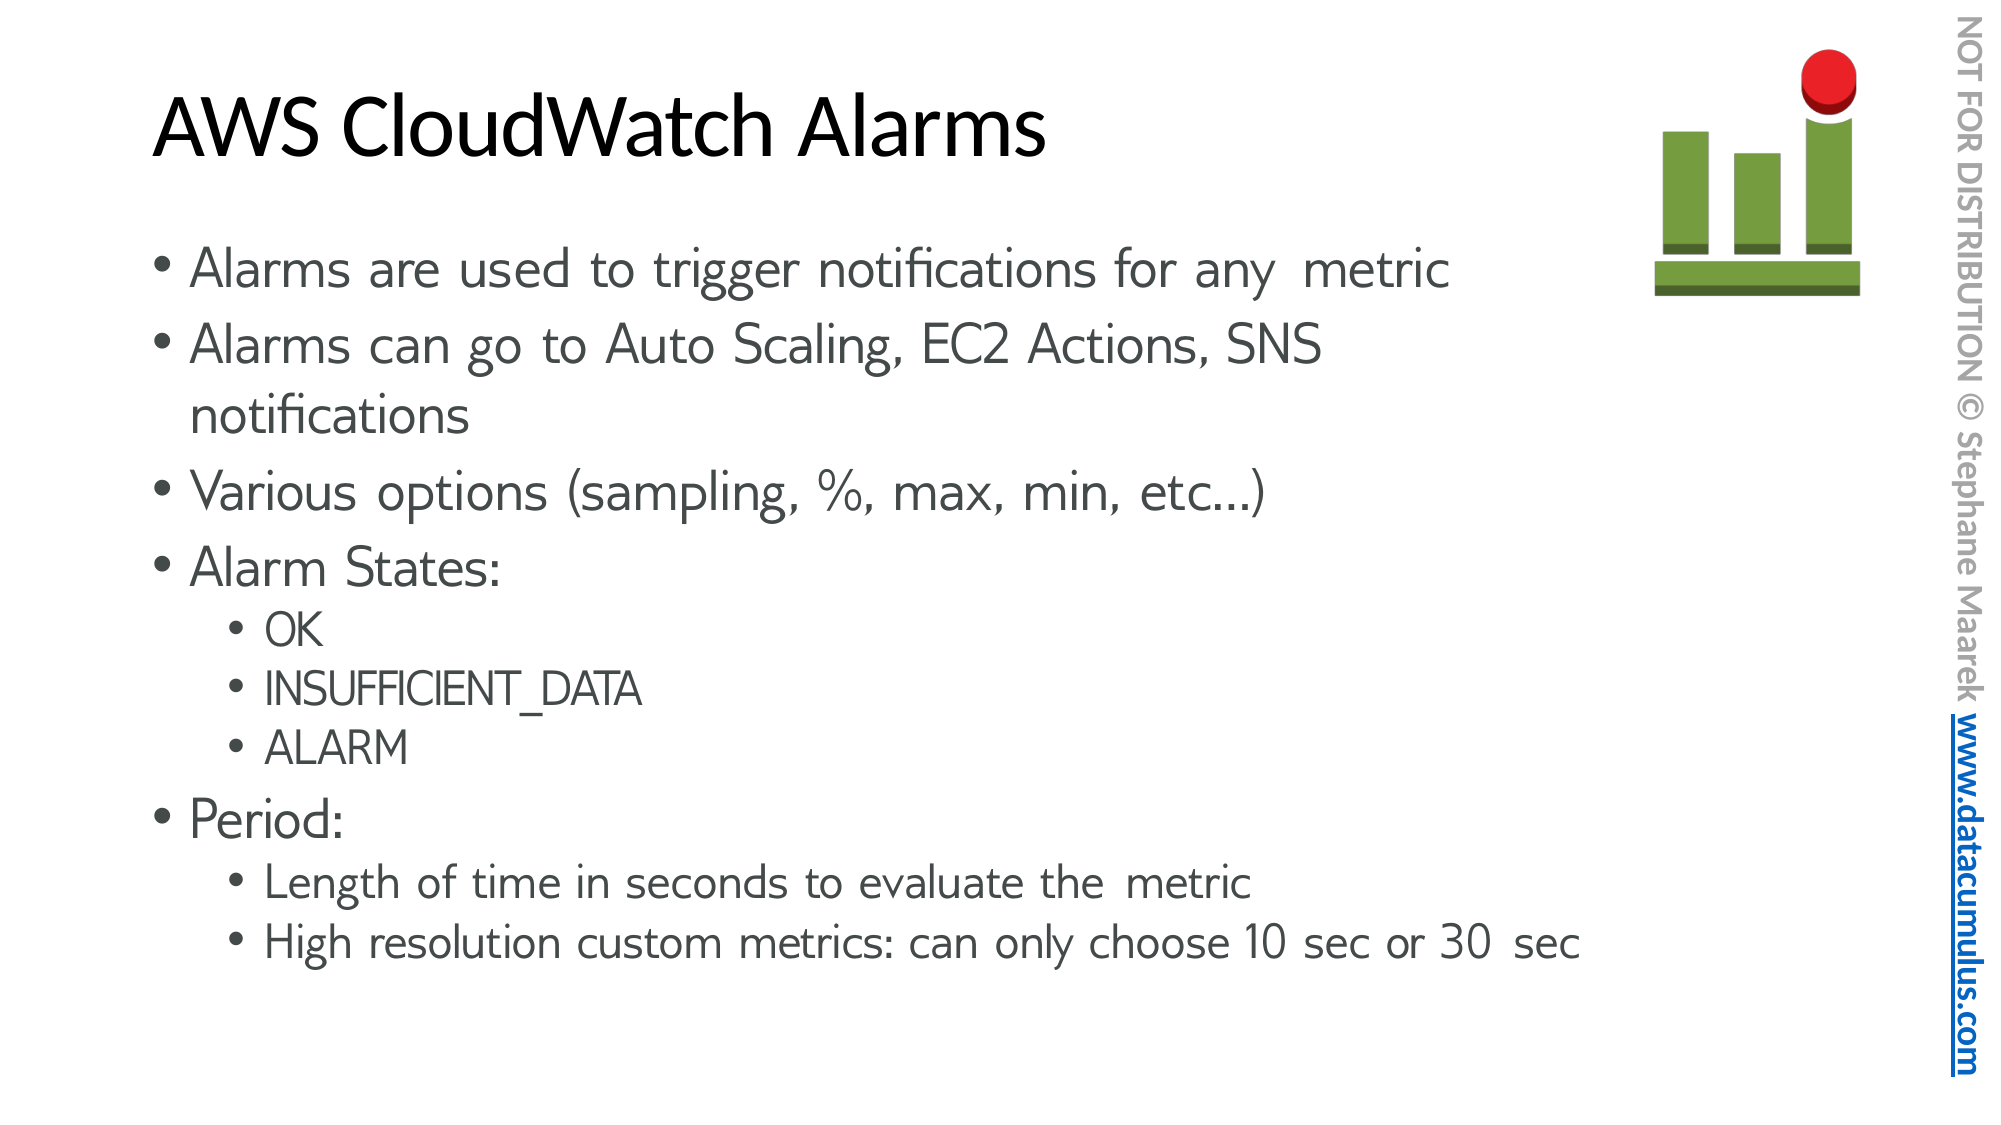

NOT FOR DISTRIBUTION © Stephane Maarek www.datacumulus.com

# AWS CloudWatch Alarms
Alarms are used to trigger notifications for any metric
Alarms can go to Auto Scaling, EC2 Actions, SNS notifications
Various options (sampling, %, max, min, etc…)
Alarm States:
OK
INSUFFICIENT_DATA
ALARM
Period:
Length of time in seconds to evaluate the metric
High resolution custom metrics: can only choose 10 sec or 30 sec
© Stephane Maarek